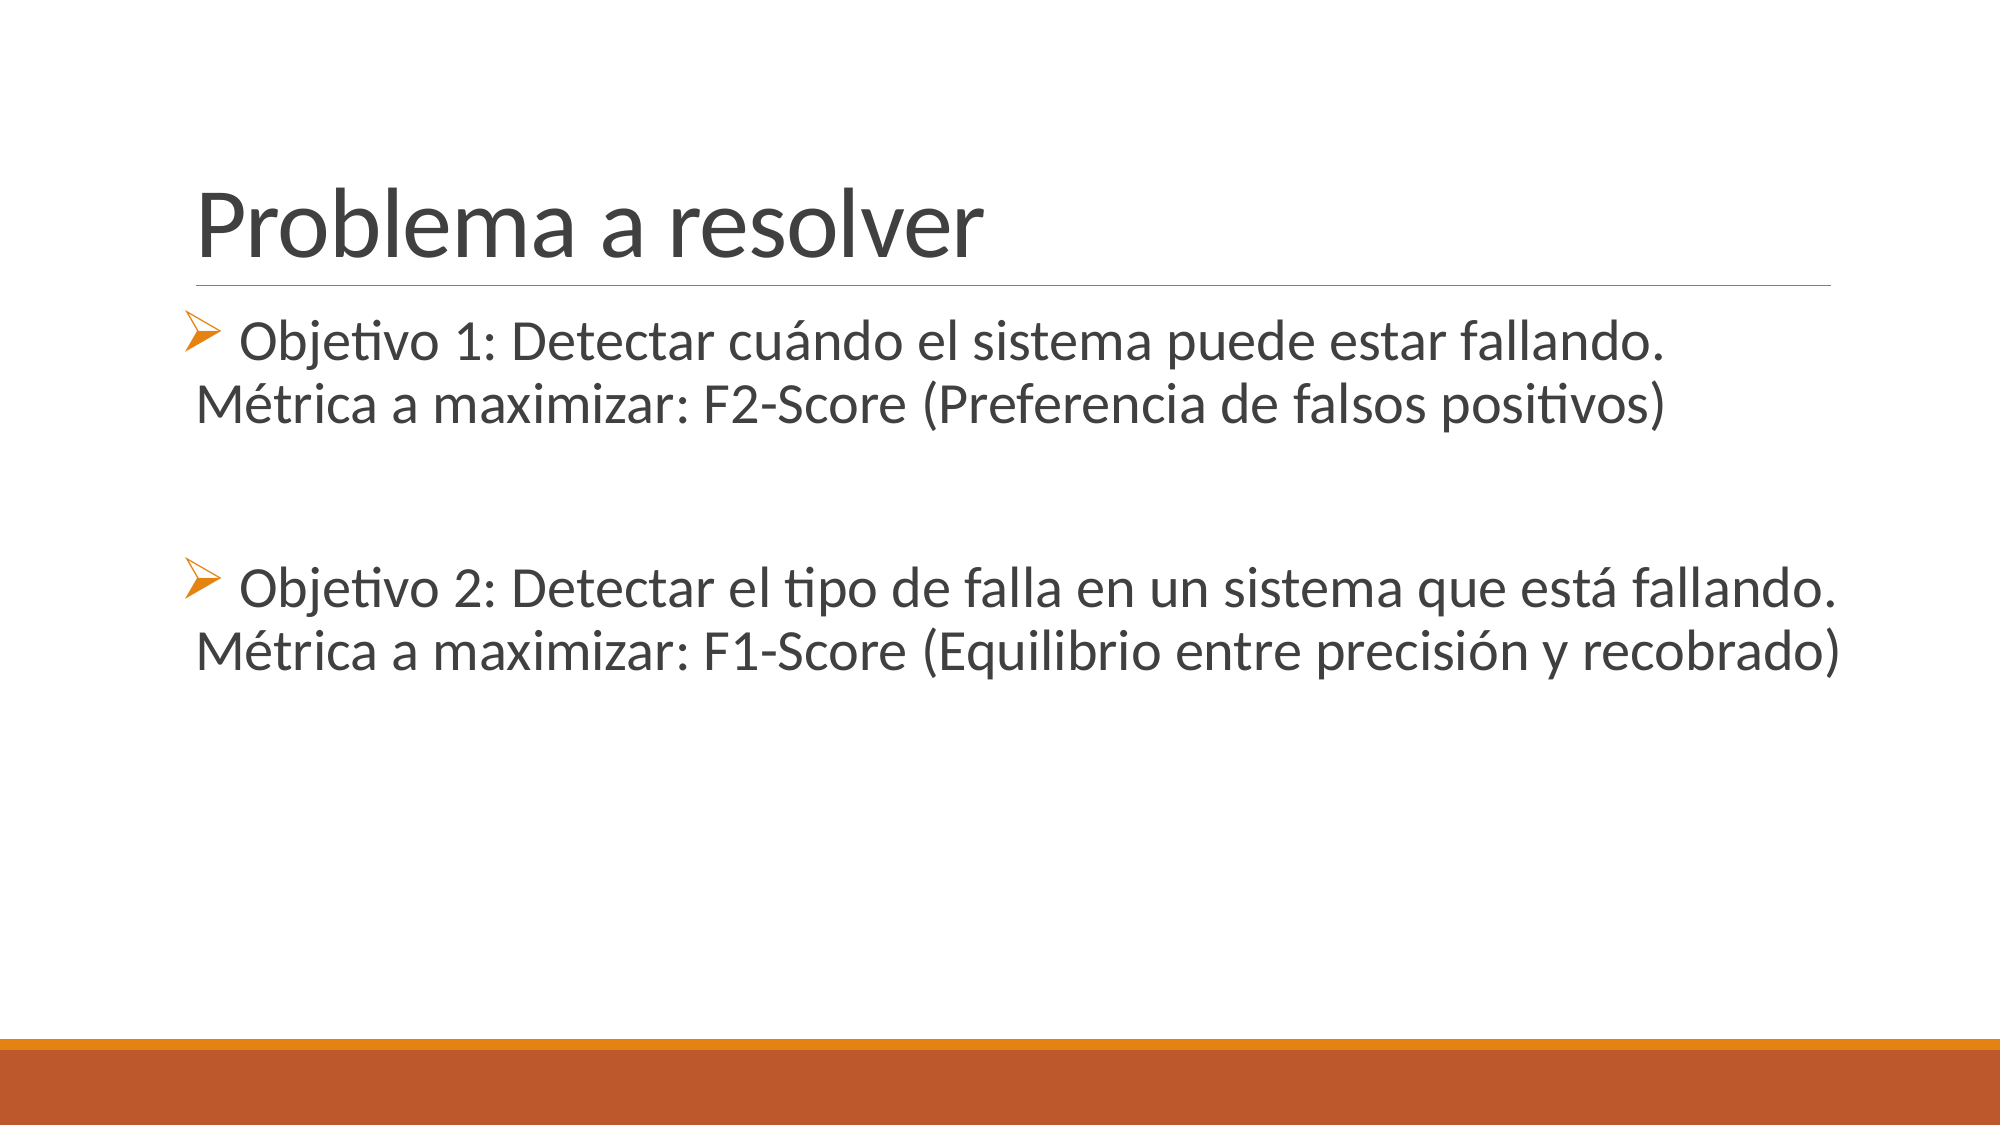

# Problema a resolver
 Objetivo 1: Detectar cuándo el sistema puede estar fallando. Métrica a maximizar: F2-Score (Preferencia de falsos positivos)

 Objetivo 2: Detectar el tipo de falla en un sistema que está fallando. Métrica a maximizar: F1-Score (Equilibrio entre precisión y recobrado)